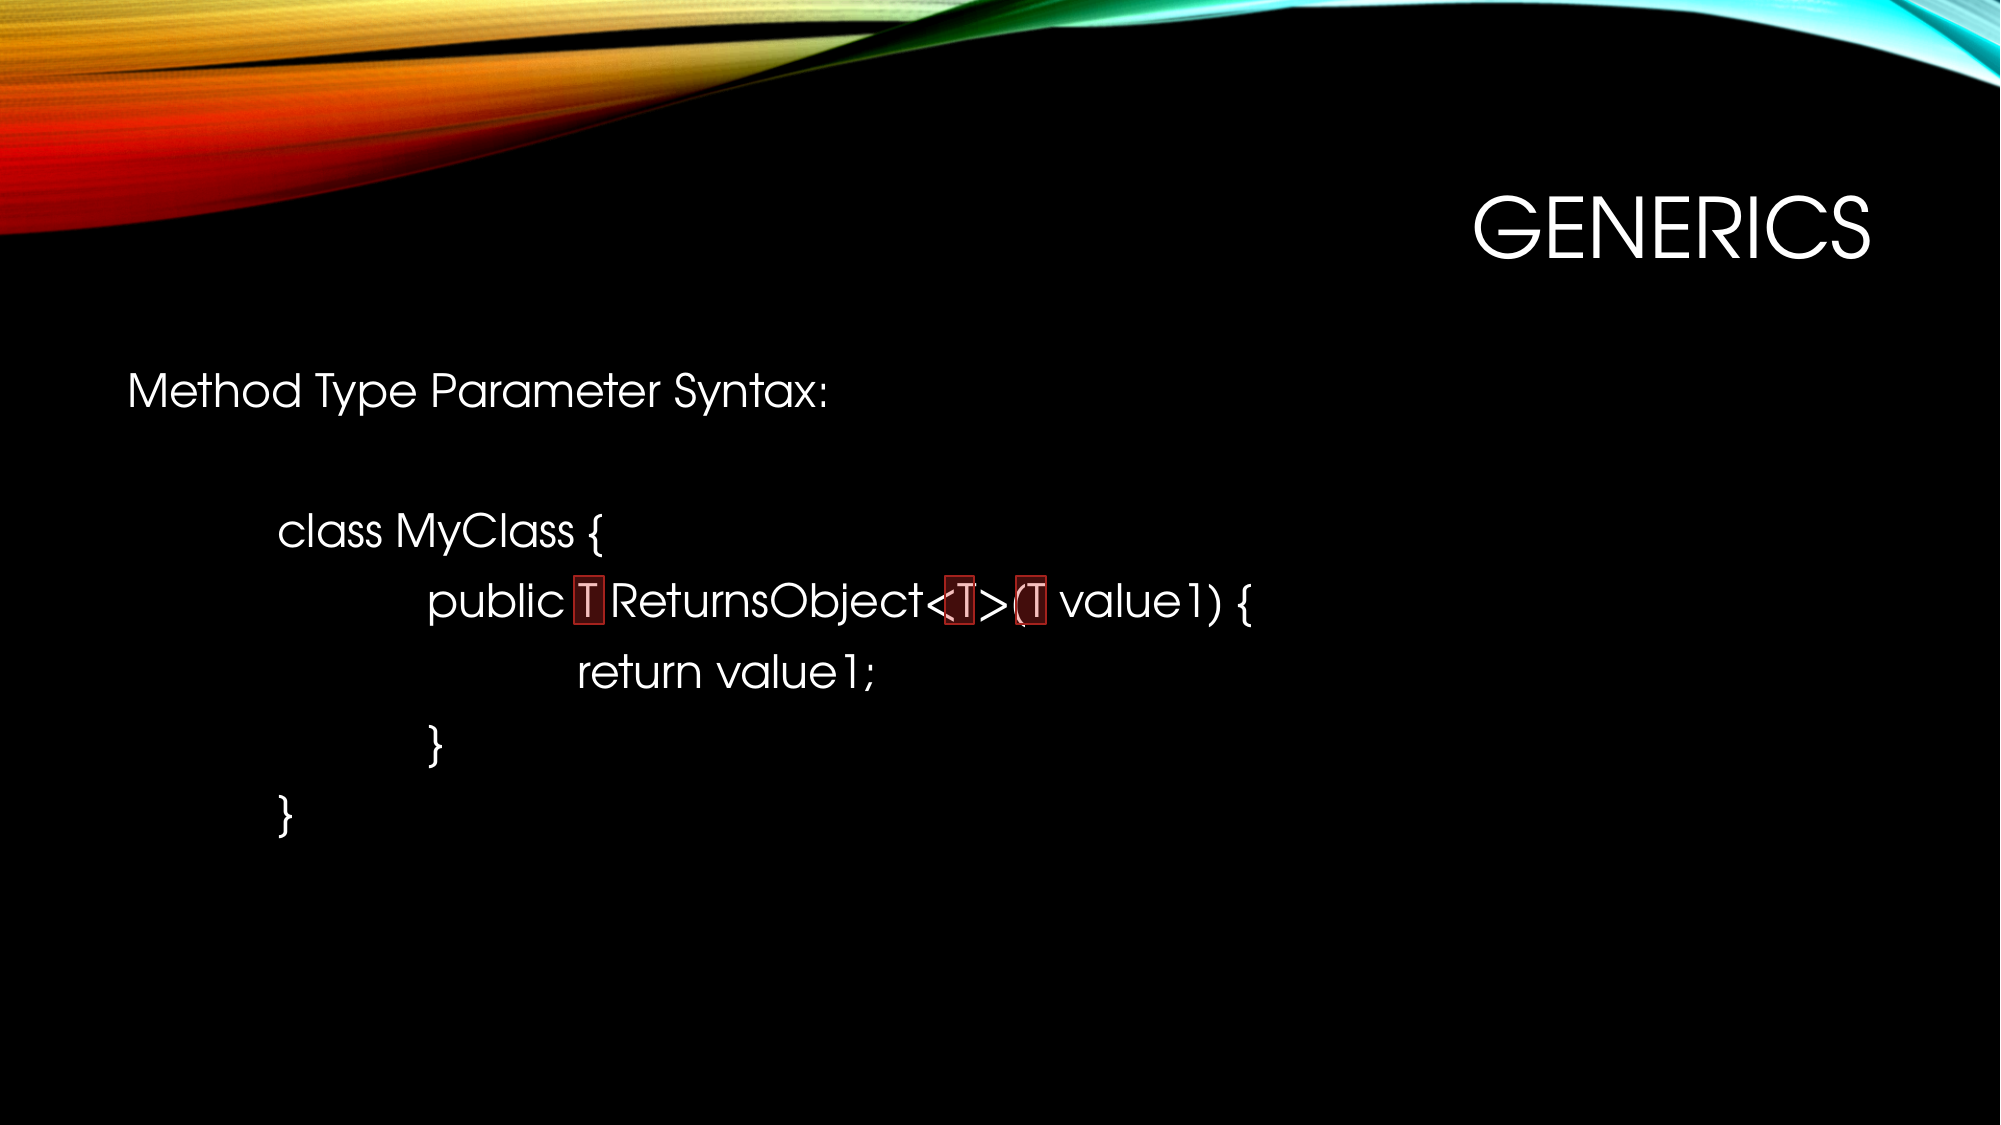

# Generics
Method Type Parameter Syntax:

	class MyClass {
		public T ReturnsObject<T>(T value1) {
			return value1;
		}
	}